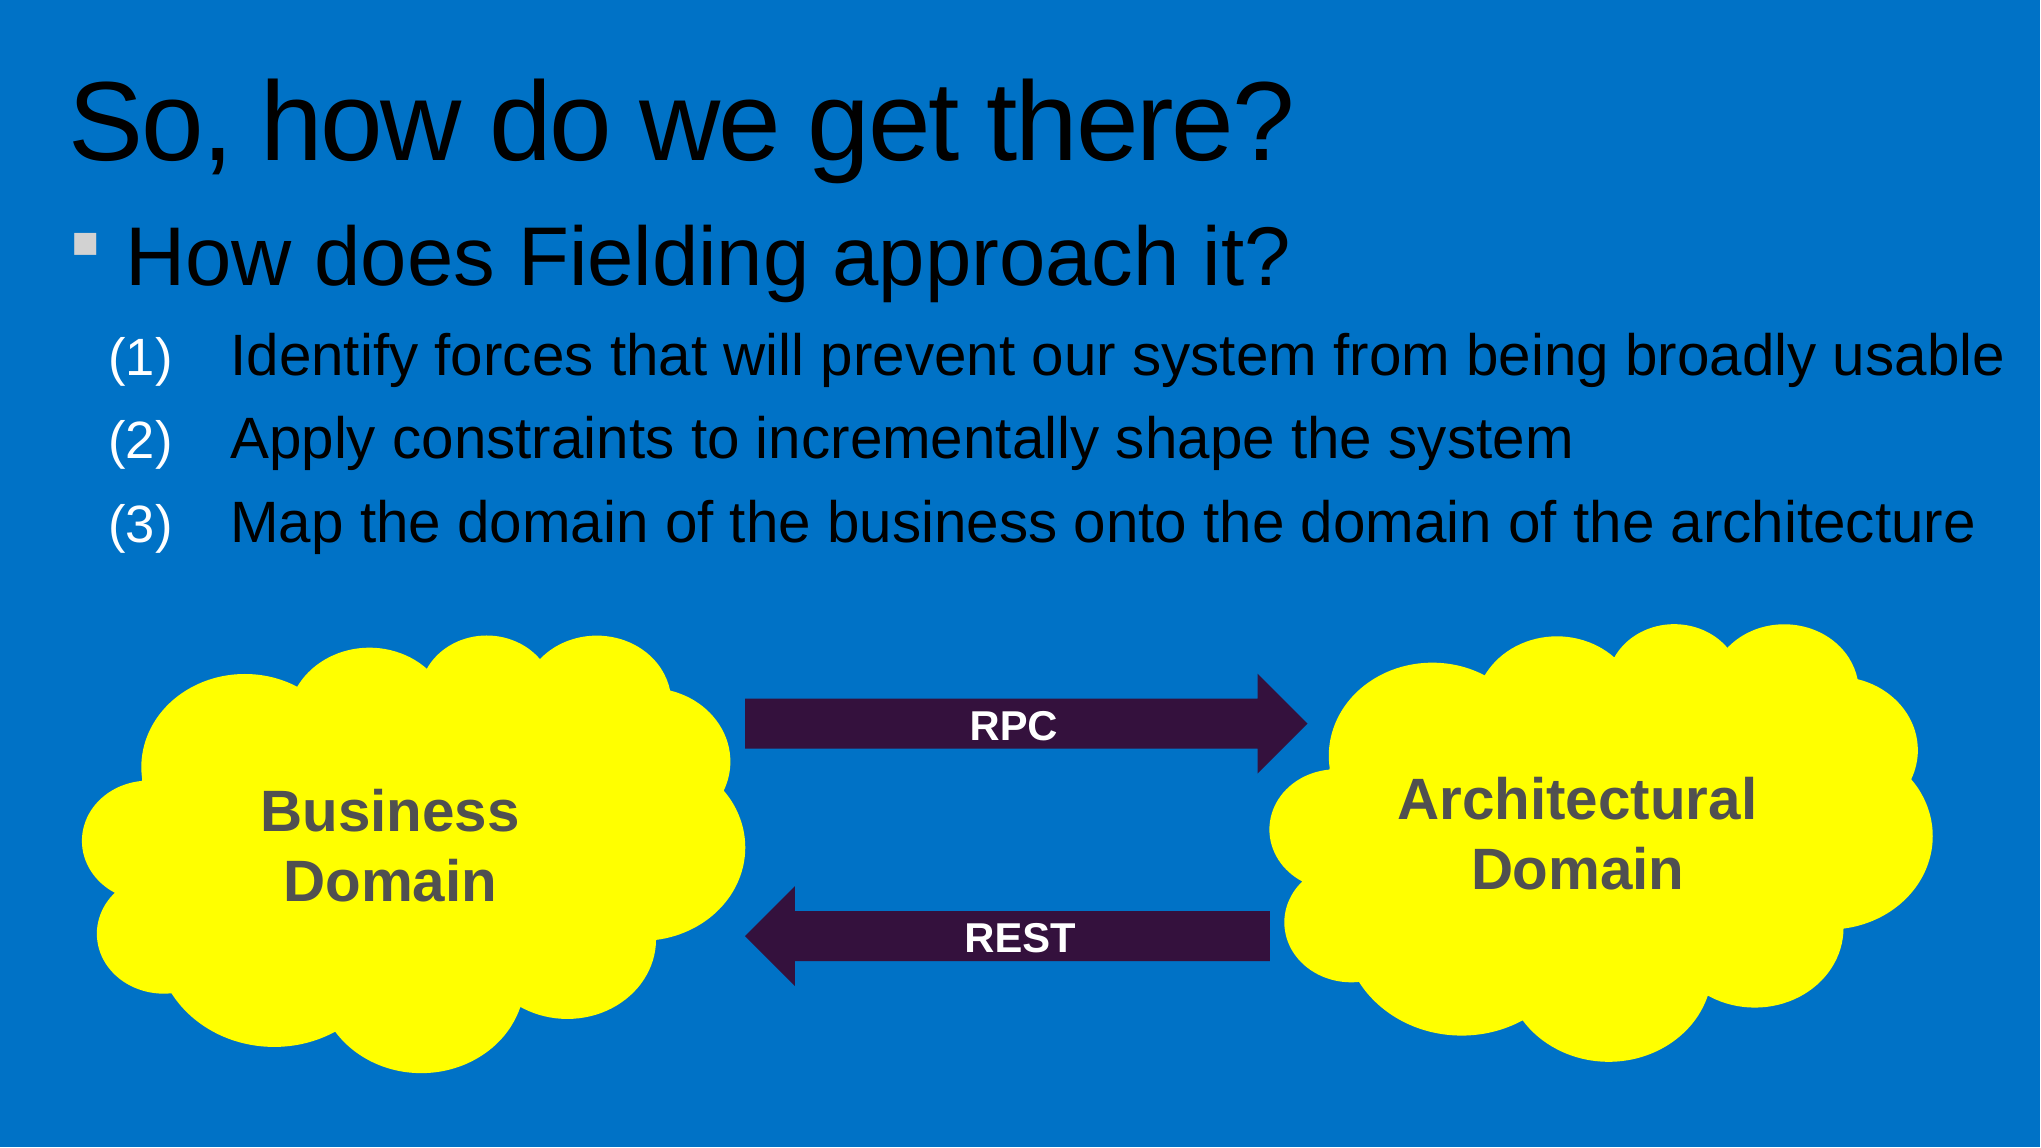

# So, how do we get there?
How does Fielding approach it?
Identify forces that will prevent our system from being broadly usable
Apply constraints to incrementally shape the system
Map the domain of the business onto the domain of the architecture
Architectural Domain
Business Domain
RPC
REST